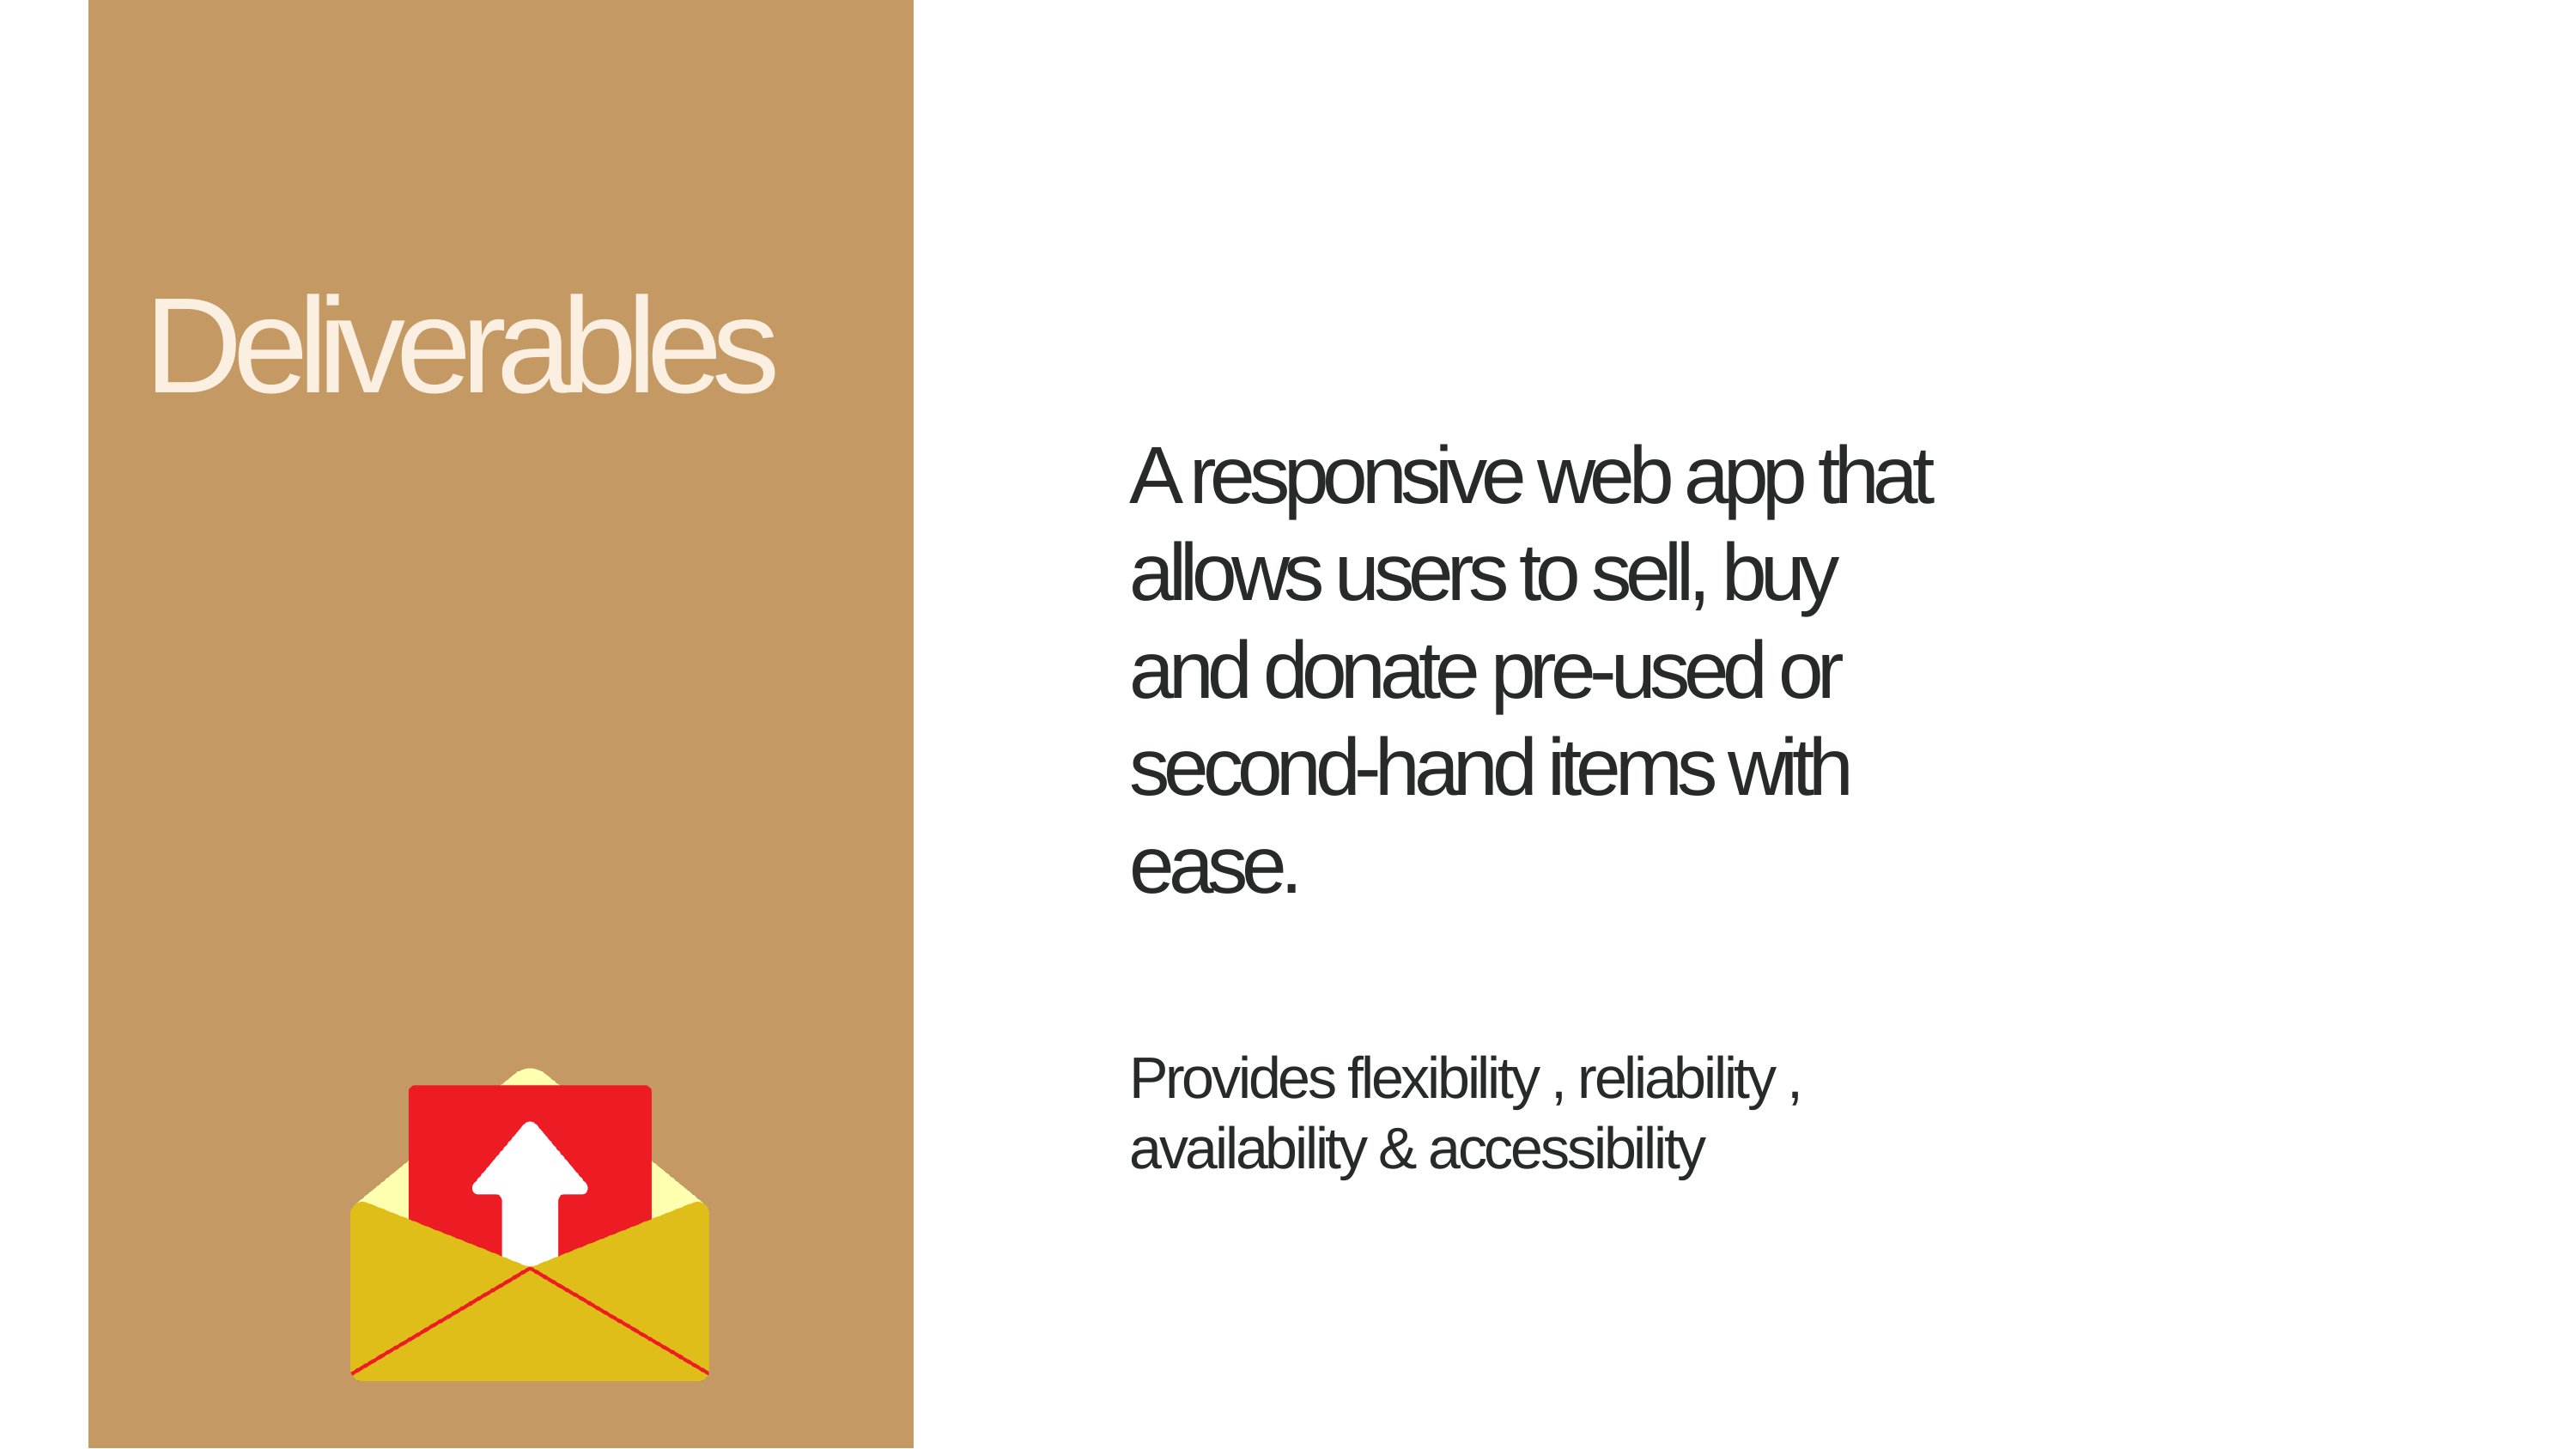

Deliverables
A responsive web app that allows users to sell, buy and donate pre-used or second-hand items with ease.

Provides flexibility , reliability , availability & accessibility